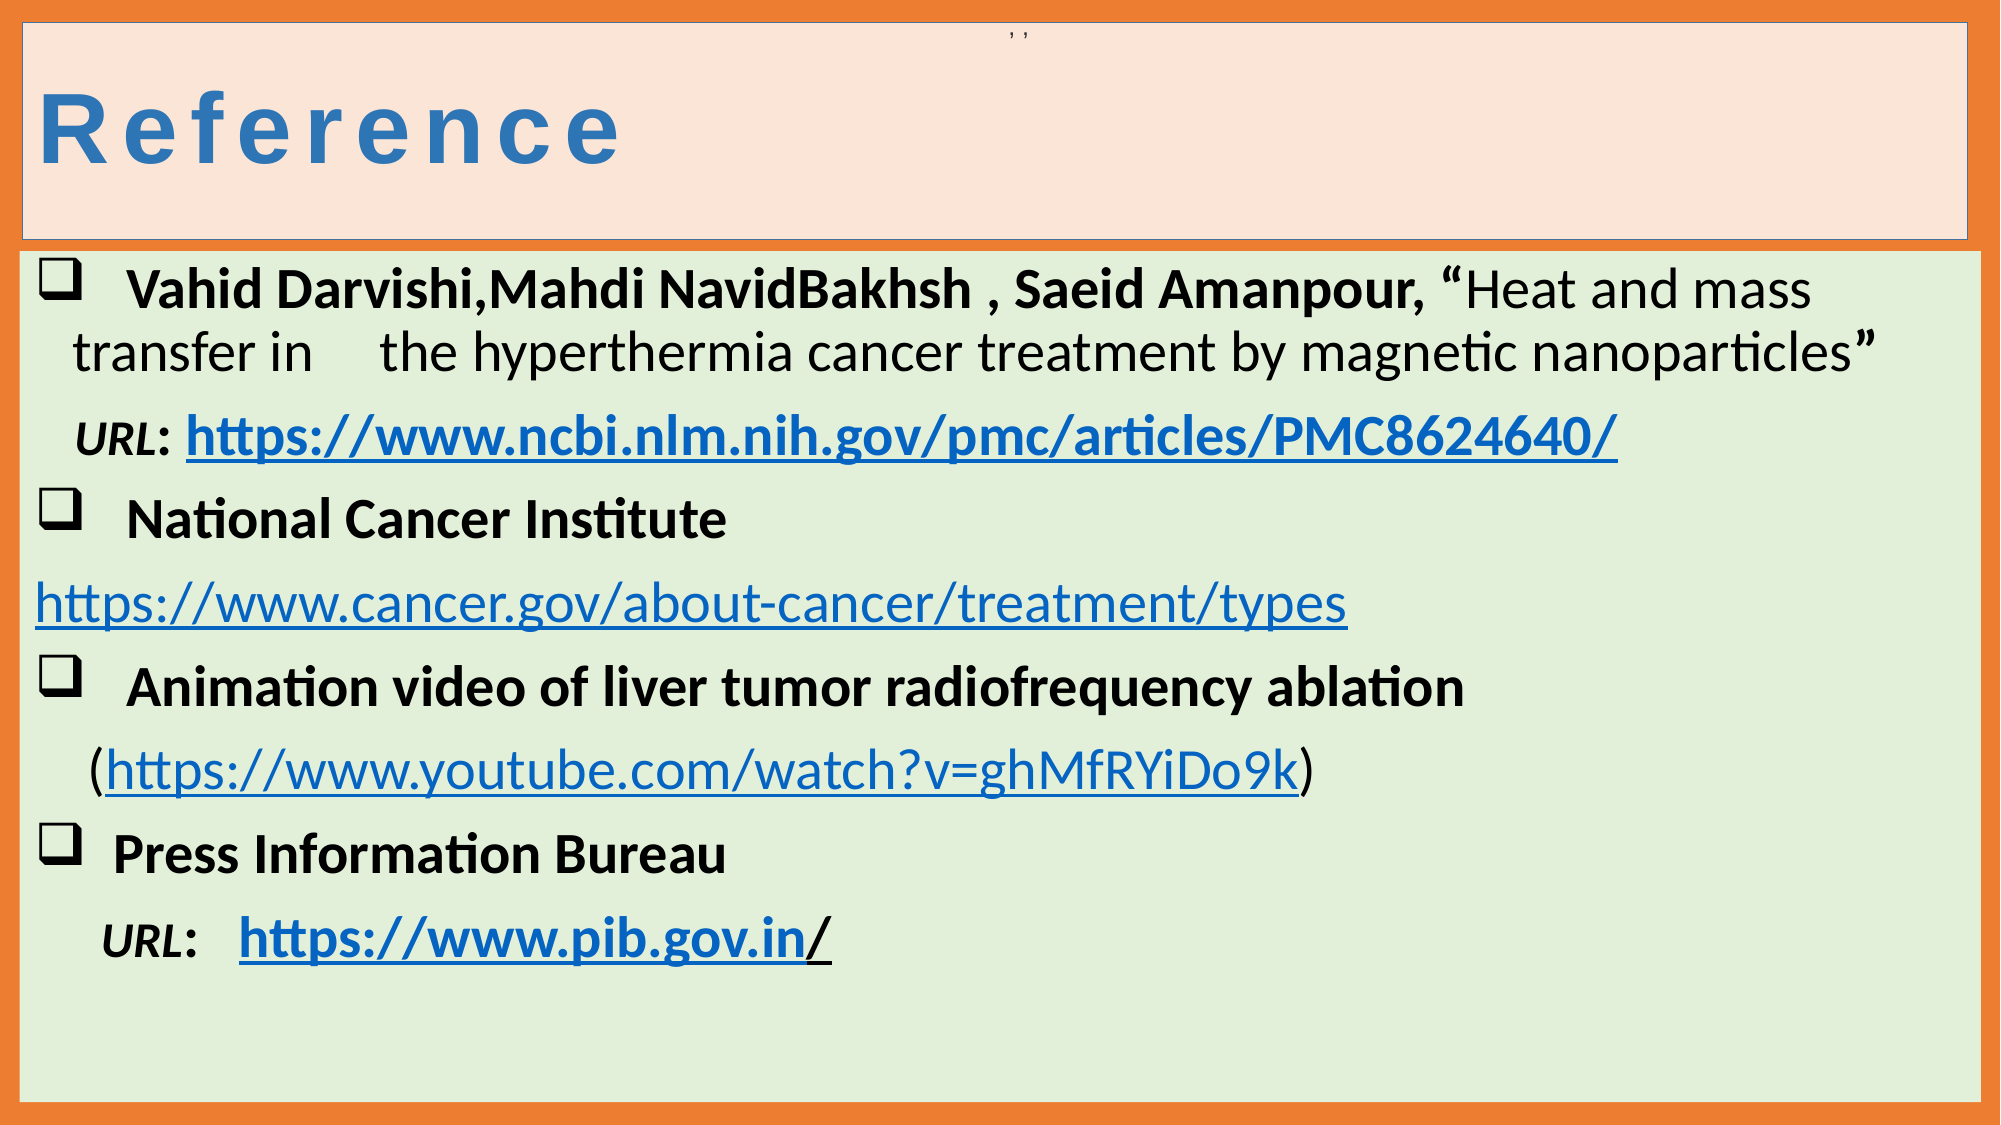

, ,
# Reference
, ,
   Vahid Darvishi,Mahdi NavidBakhsh , Saeid Amanpour, “Heat and mass transfer in     the hyperthermia cancer treatment by magnetic nanoparticles”
   URL: https://www.ncbi.nlm.nih.gov/pmc/articles/PMC8624640/
   National Cancer Institute
https://www.cancer.gov/about-cancer/treatment/types
   Animation video of liver tumor radiofrequency ablation
    (https://www.youtube.com/watch?v=ghMfRYiDo9k)
  Press Information Bureau
     URL:   https://www.pib.gov.in/